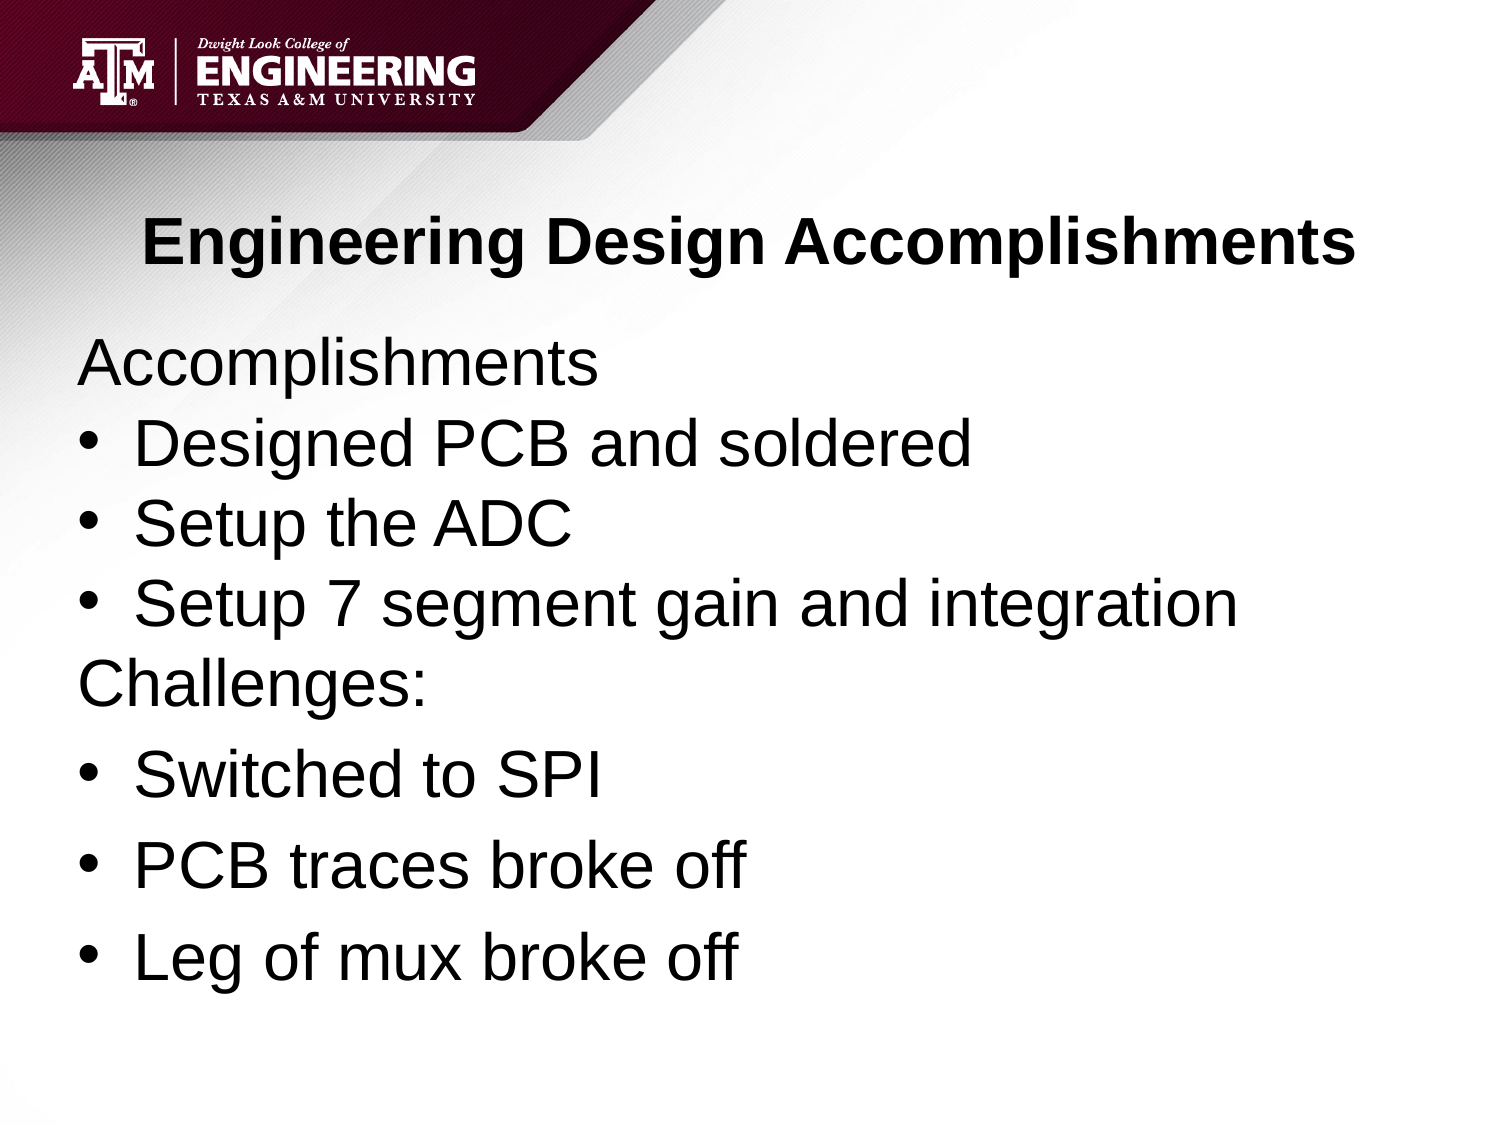

# Engineering Design Accomplishments
Accomplishments
Designed PCB and soldered
Setup the ADC
Setup 7 segment gain and integration
Challenges:
Switched to SPI
PCB traces broke off
Leg of mux broke off